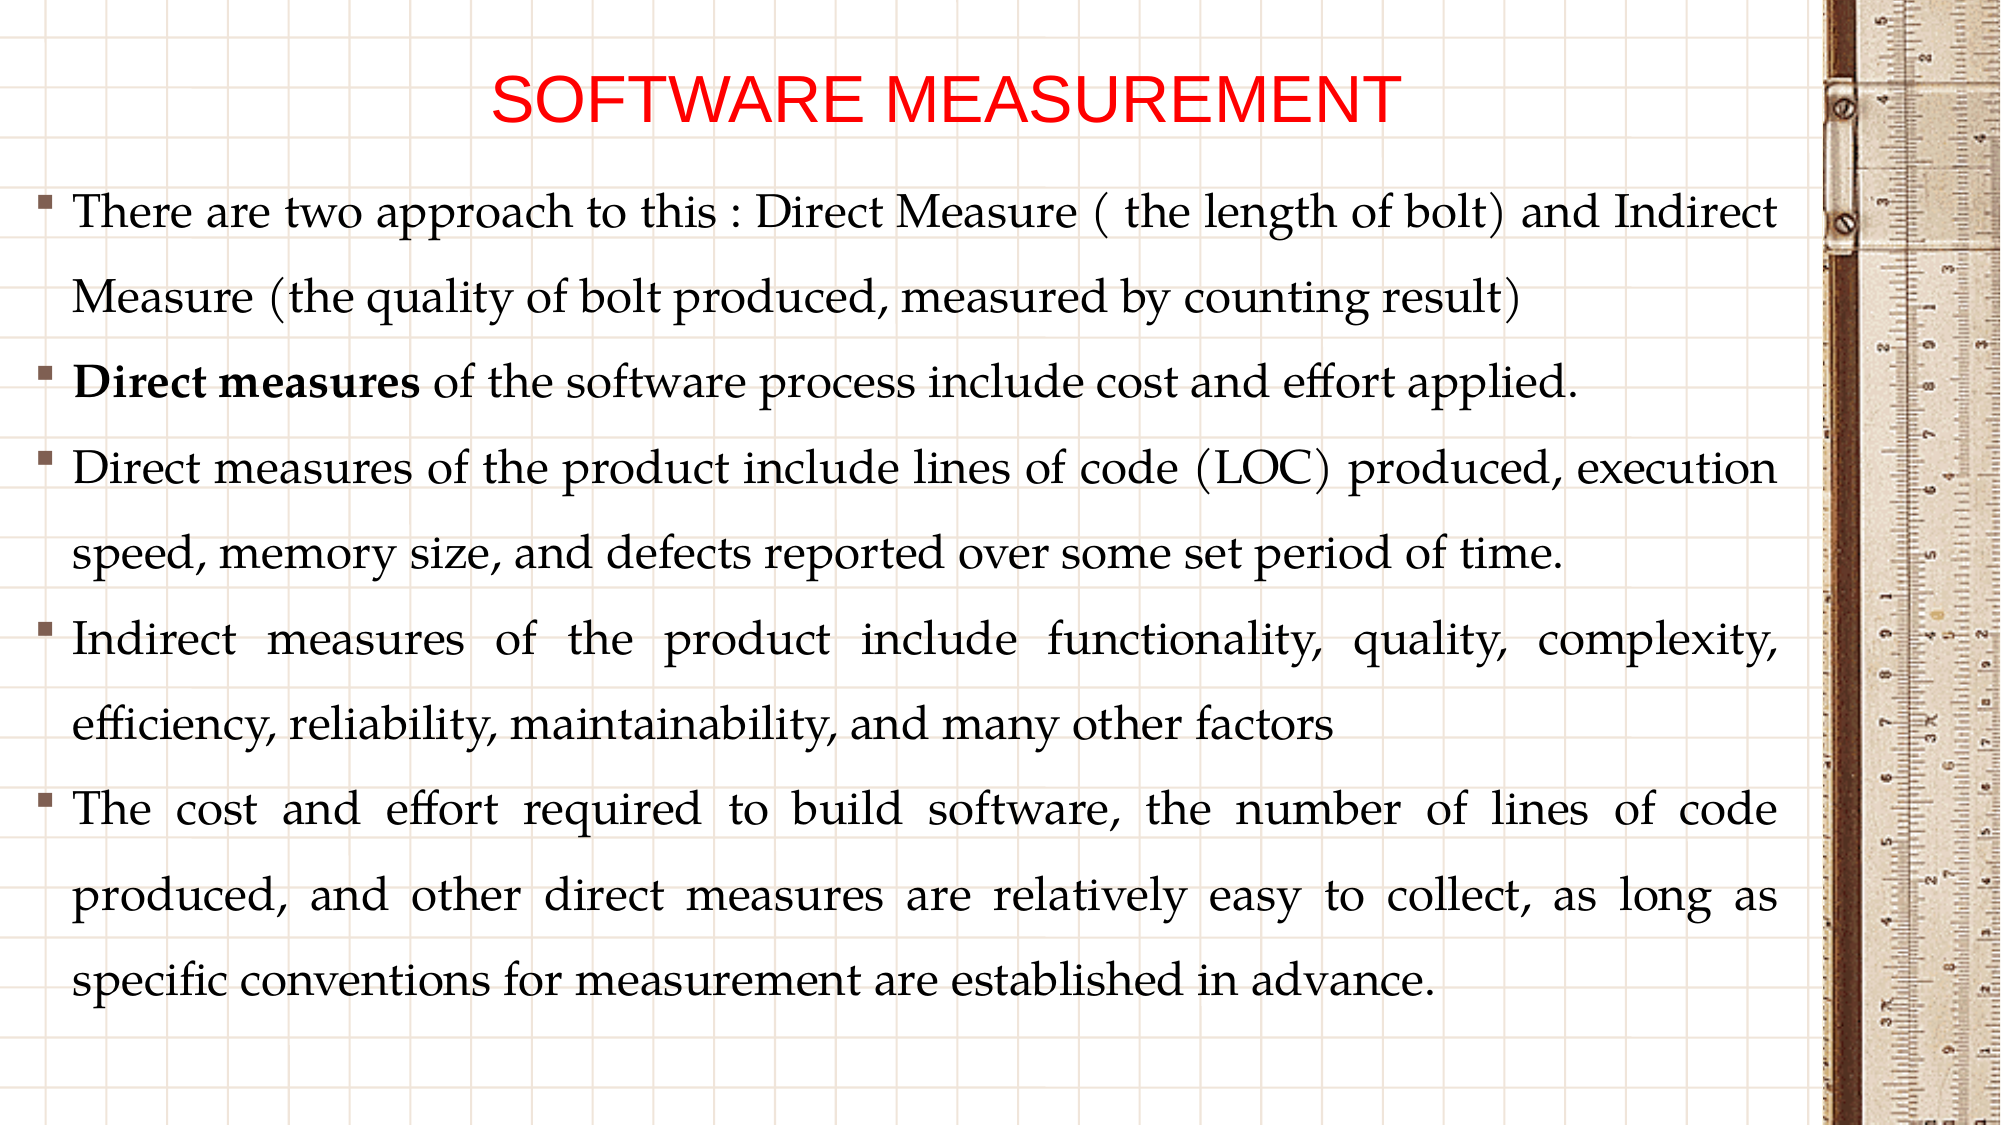

# SOFTWARE MEASUREMENT
There are two approach to this : Direct Measure ( the length of bolt) and Indirect Measure (the quality of bolt produced, measured by counting result)
Direct measures of the software process include cost and effort applied.
Direct measures of the product include lines of code (LOC) produced, execution speed, memory size, and defects reported over some set period of time.
Indirect measures of the product include functionality, quality, complexity, efficiency, reliability, maintainability, and many other factors
The cost and effort required to build software, the number of lines of code produced, and other direct measures are relatively easy to collect, as long as specific conventions for measurement are established in advance.